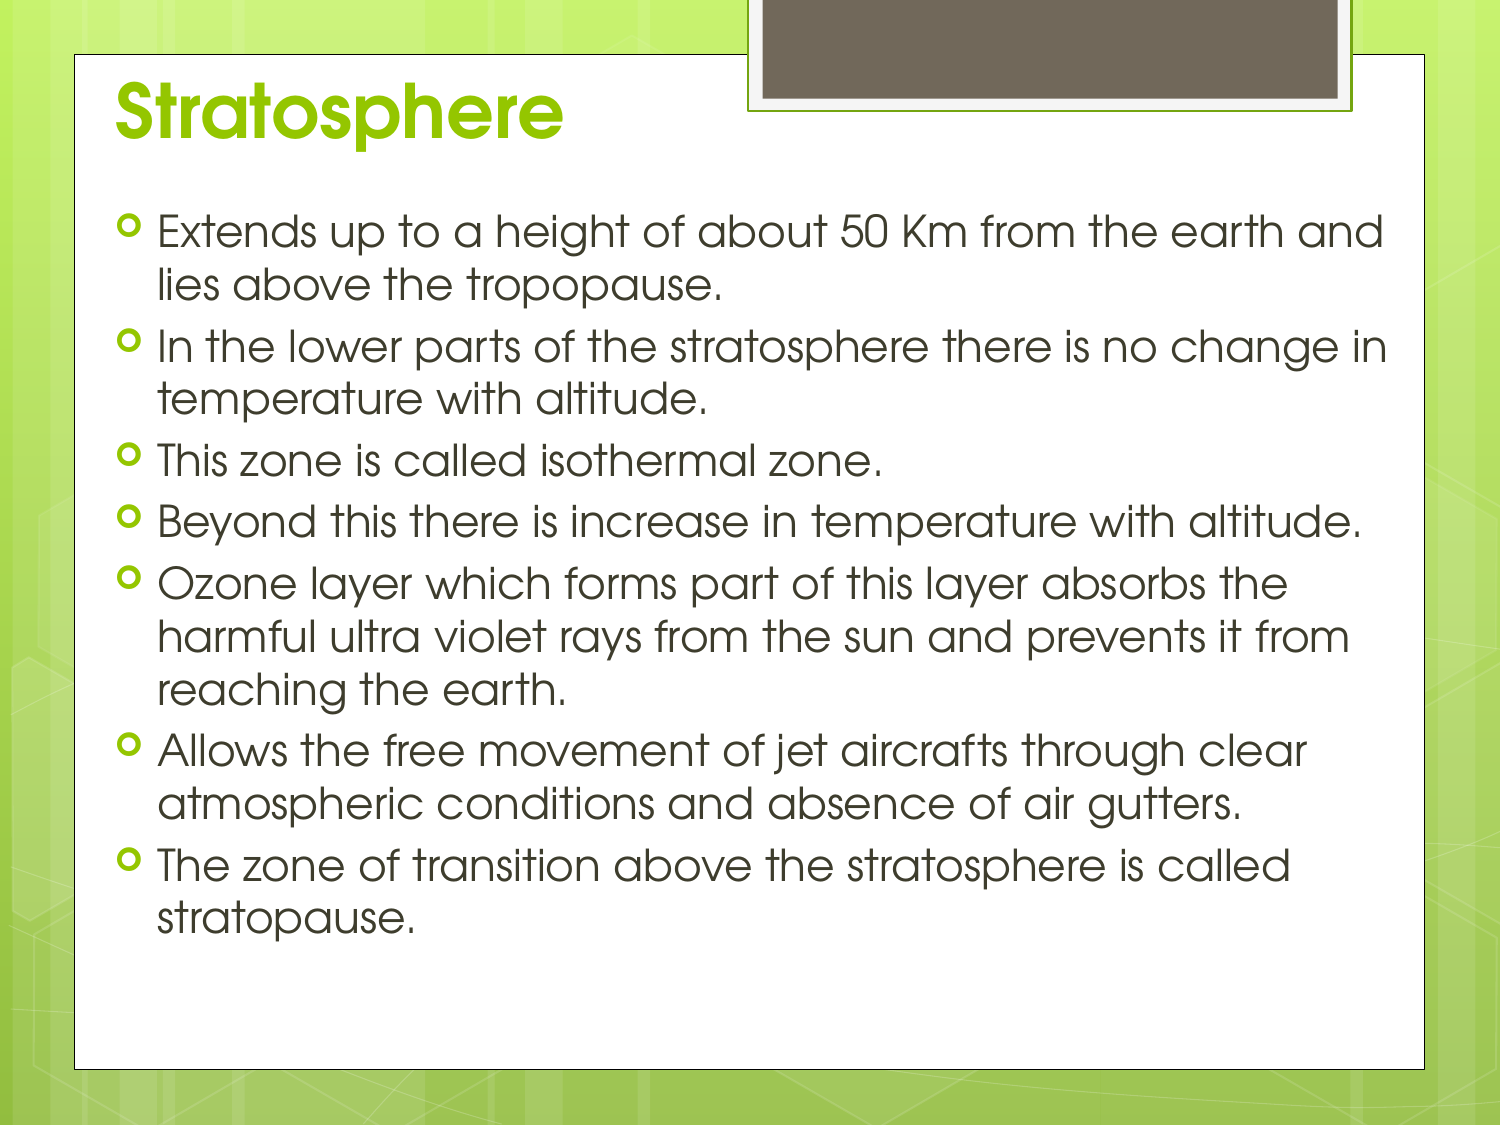

# Stratosphere
Extends up to a height of about 50 Km from the earth and lies above the tropopause.
In the lower parts of the stratosphere there is no change in temperature with altitude.
This zone is called isothermal zone.
Beyond this there is increase in temperature with altitude.
Ozone layer which forms part of this layer absorbs the harmful ultra violet rays from the sun and prevents it from reaching the earth.
Allows the free movement of jet aircrafts through clear atmospheric conditions and absence of air gutters.
The zone of transition above the stratosphere is called stratopause.